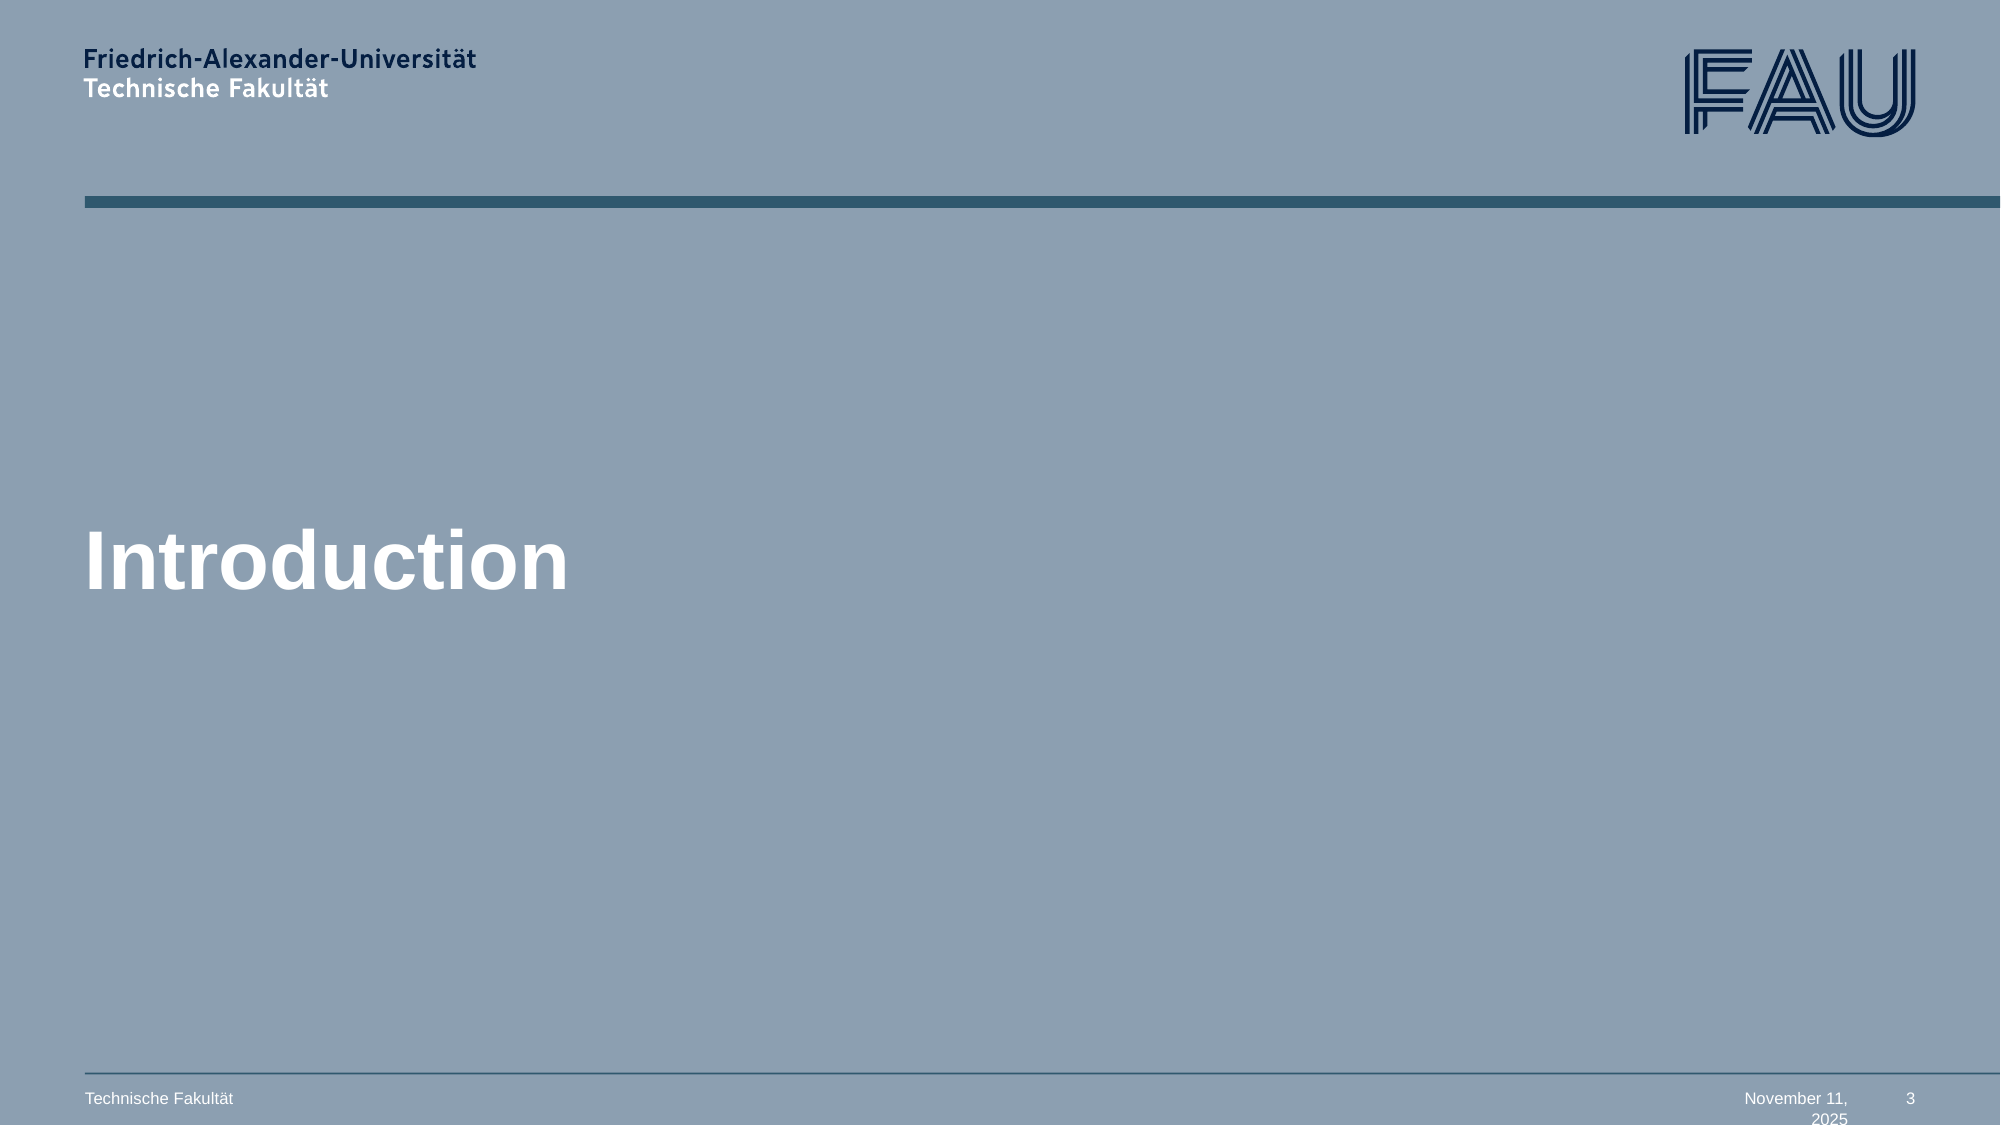

# Introduction
Technische Fakultät
November 11, 2025
3